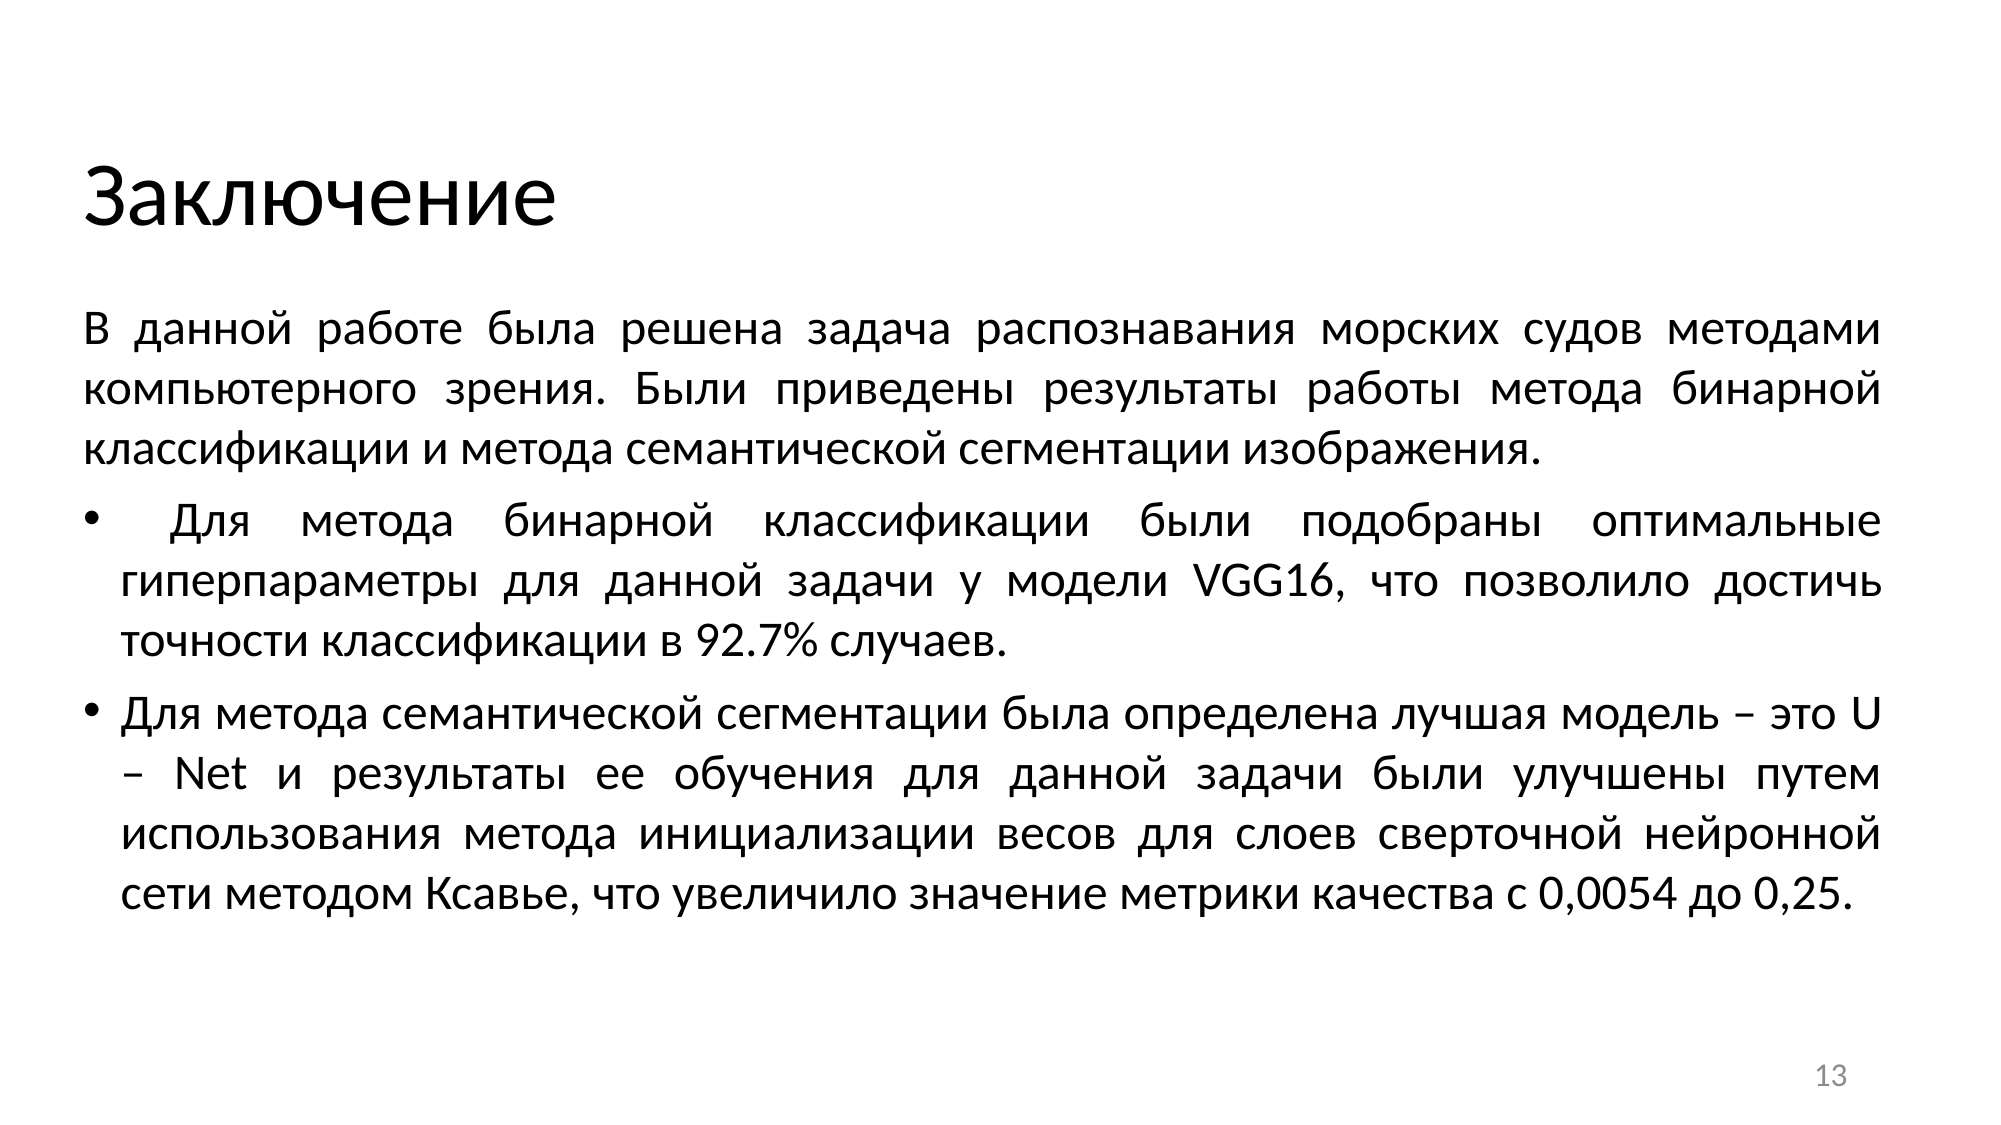

# Заключение
В данной работе была решена задача распознавания морских судов методами компьютерного зрения. Были приведены результаты работы метода бинарной классификации и метода семантической сегментации изображения.
 Для метода бинарной классификации были подобраны оптимальные гиперпараметры для данной задачи у модели VGG16, что позволило достичь точности классификации в 92.7% случаев.
Для метода семантической сегментации была определена лучшая модель – это U – Net и результаты ее обучения для данной задачи были улучшены путем использования метода инициализации весов для слоев сверточной нейронной сети методом Ксавье, что увеличило значение метрики качества с 0,0054 до 0,25.
13